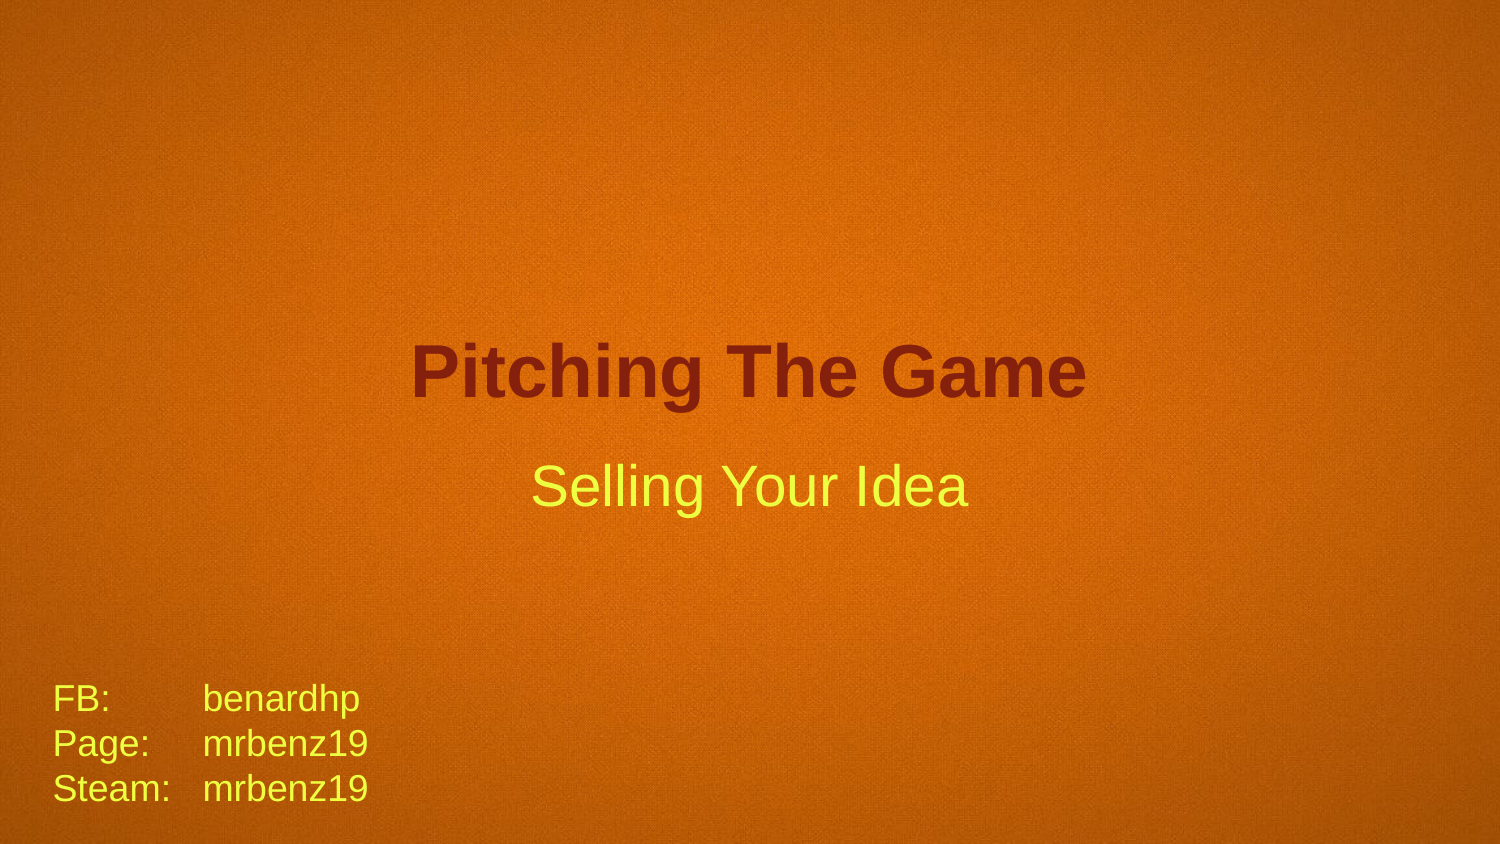

# Pitching The Game
Selling Your Idea
FB: 	benardhp
Page: 	mrbenz19
Steam: 	mrbenz19